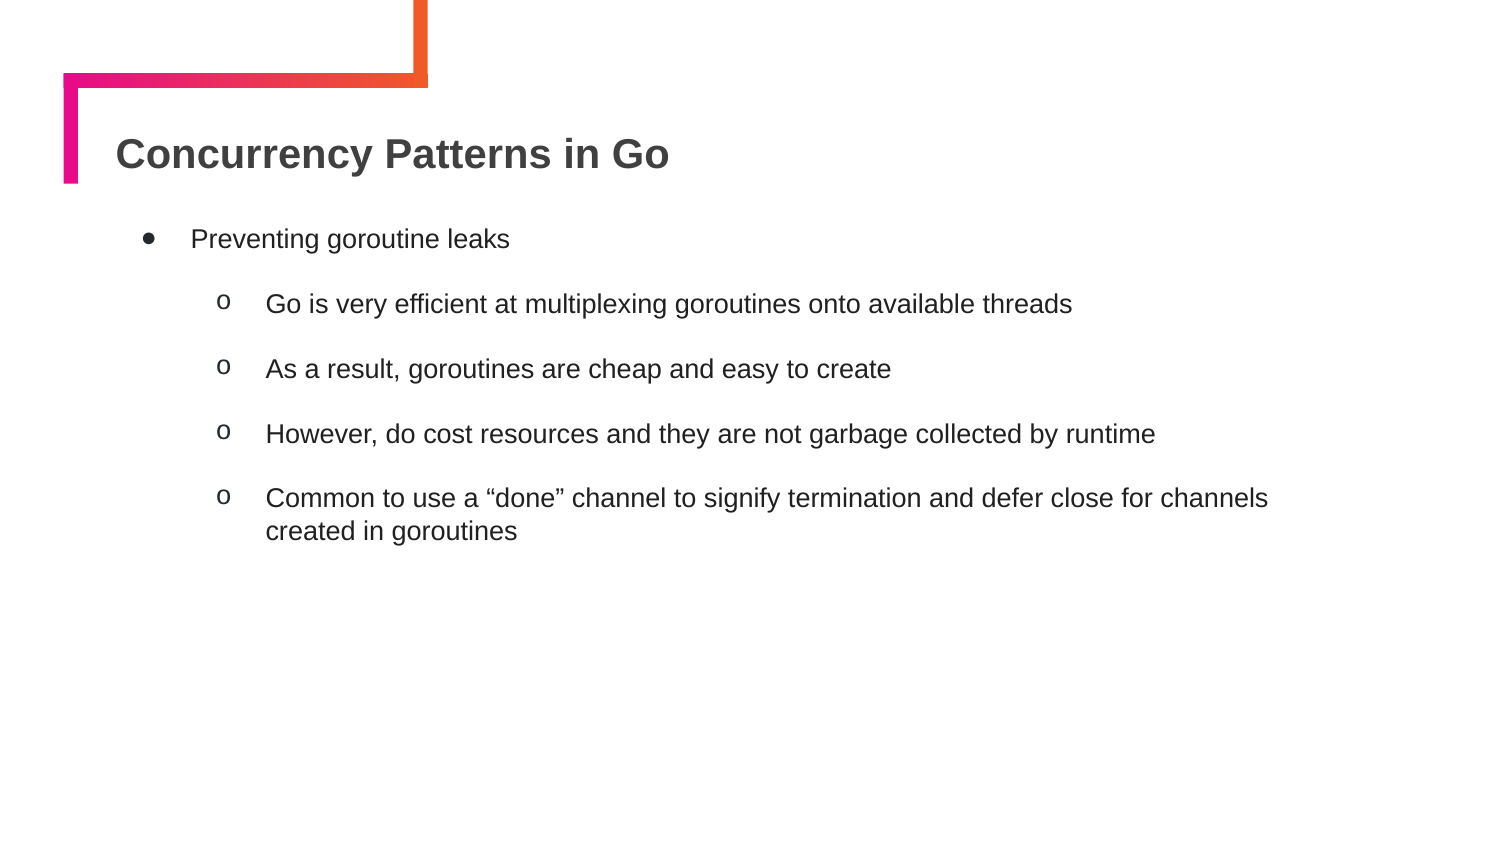

# Concurrency Patterns in Go
Preventing goroutine leaks

Go is very efficient at multiplexing goroutines onto available threads

As a result, goroutines are cheap and easy to create

However, do cost resources and they are not garbage collected by runtime

Common to use a “done” channel to signify termination and defer close for channels created in goroutines